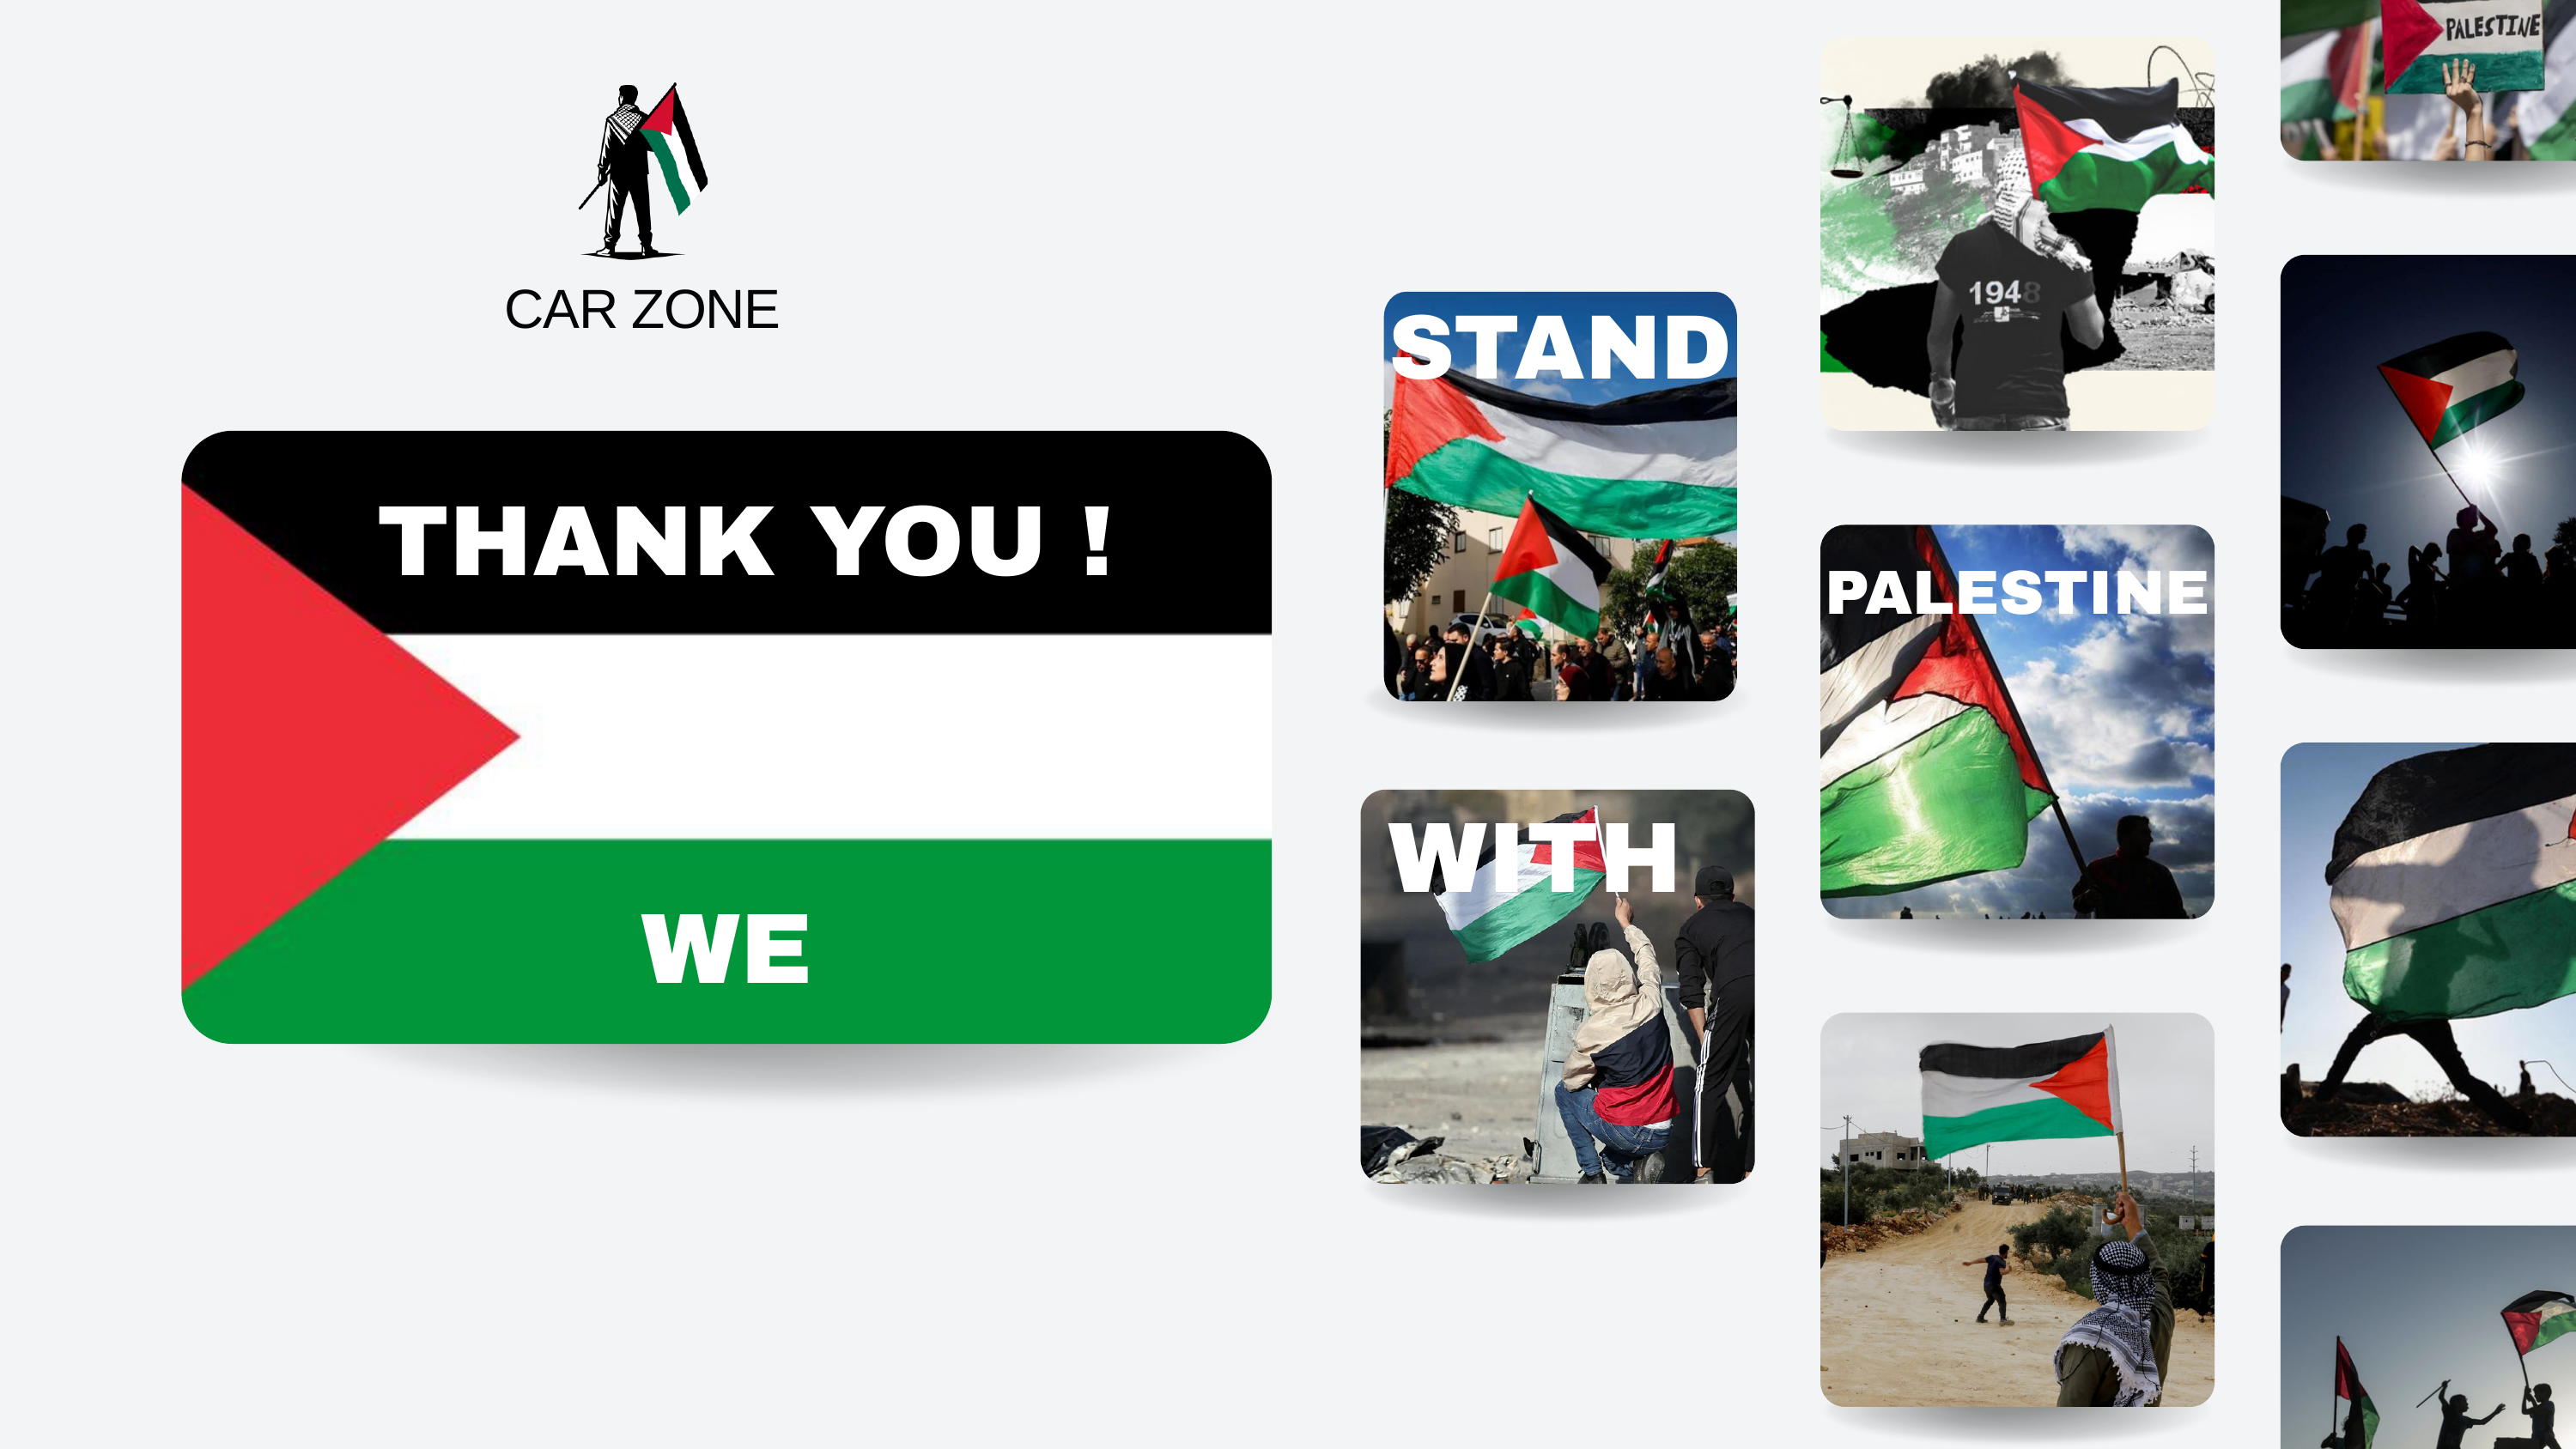

STAND
CAR ZONE

THANK YOU !

PALESTINE

WITH

WE